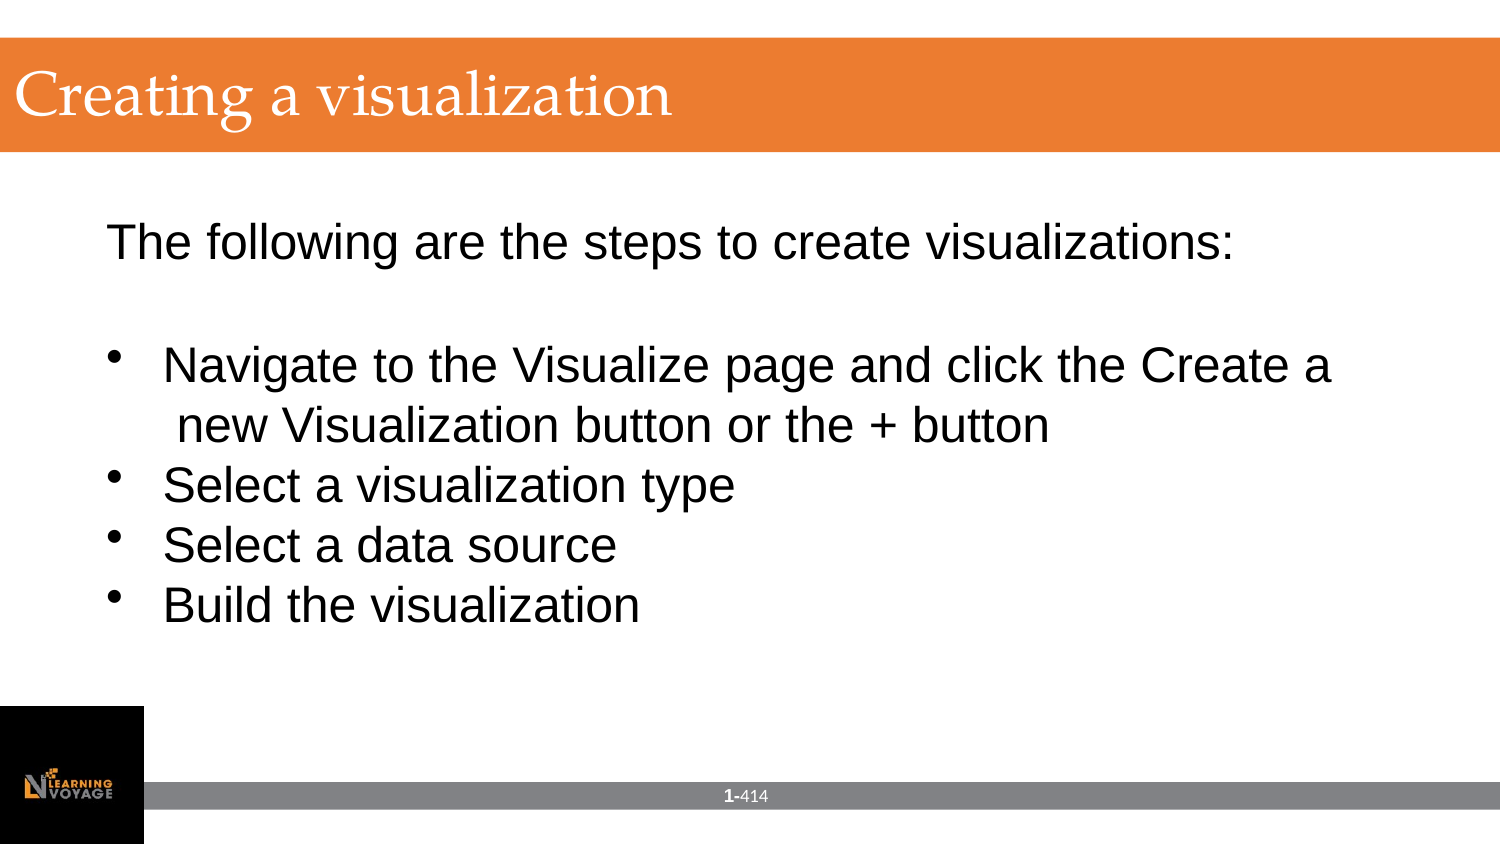

# Creating a visualization
The following are the steps to create visualizations:

Navigate to the Visualize page and click the Create a  new Visualization button or the + button
Select a visualization type
Select a data source
Build the visualization
1-414